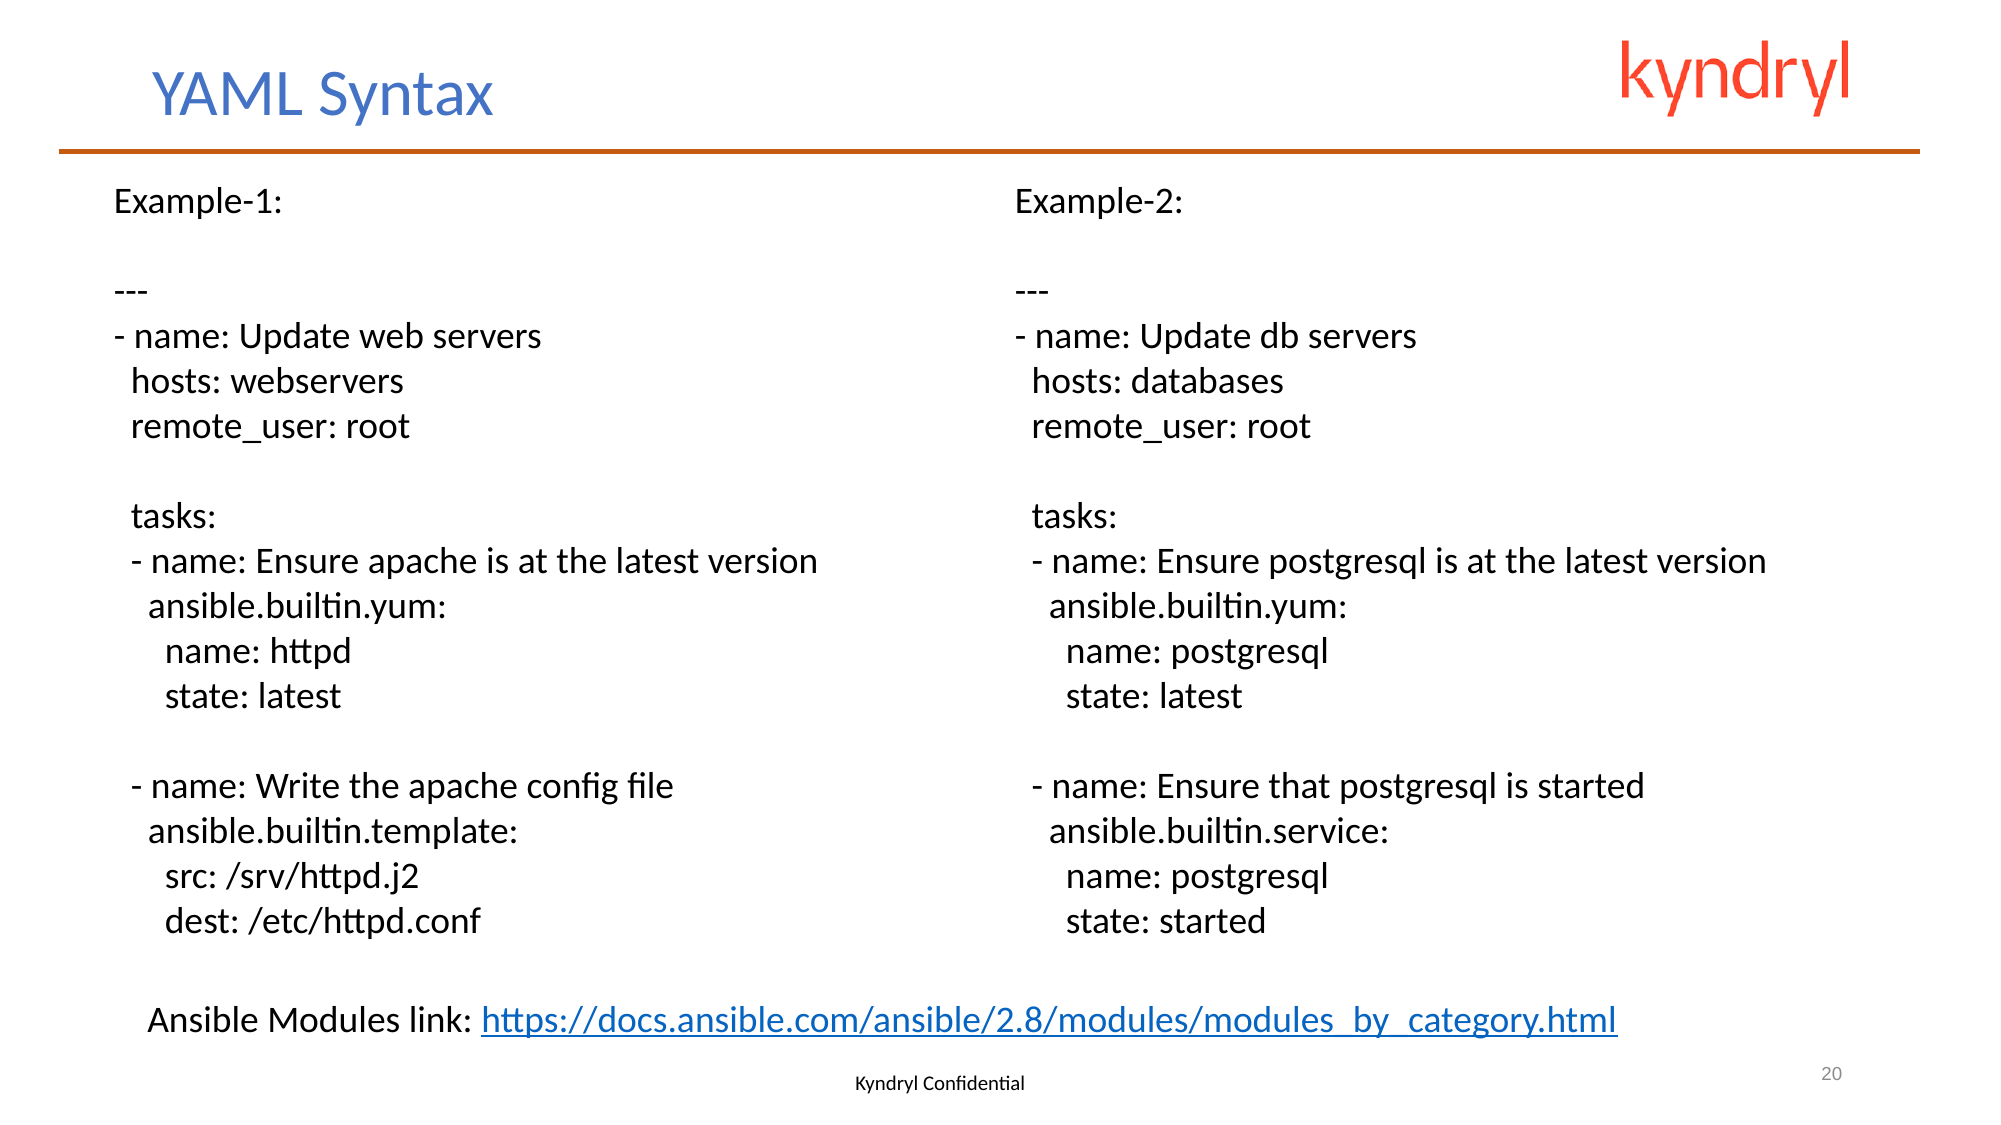

# YAML Syntax
Example-1:

---
- name: Update web servers
  hosts: webservers
  remote_user: root

  tasks:
  - name: Ensure apache is at the latest version
    ansible.builtin.yum:
      name: httpd
      state: latest

  - name: Write the apache config file
    ansible.builtin.template:
      src: /srv/httpd.j2
      dest: /etc/httpd.conf
Example-2:

---
- name: Update db servers
  hosts: databases
  remote_user: root

  tasks:
  - name: Ensure postgresql is at the latest version
    ansible.builtin.yum:
      name: postgresql
      state: latest

  - name: Ensure that postgresql is started
    ansible.builtin.service:
      name: postgresql
      state: started
Ansible Modules link: https://docs.ansible.com/ansible/2.8/modules/modules_by_category.html
20